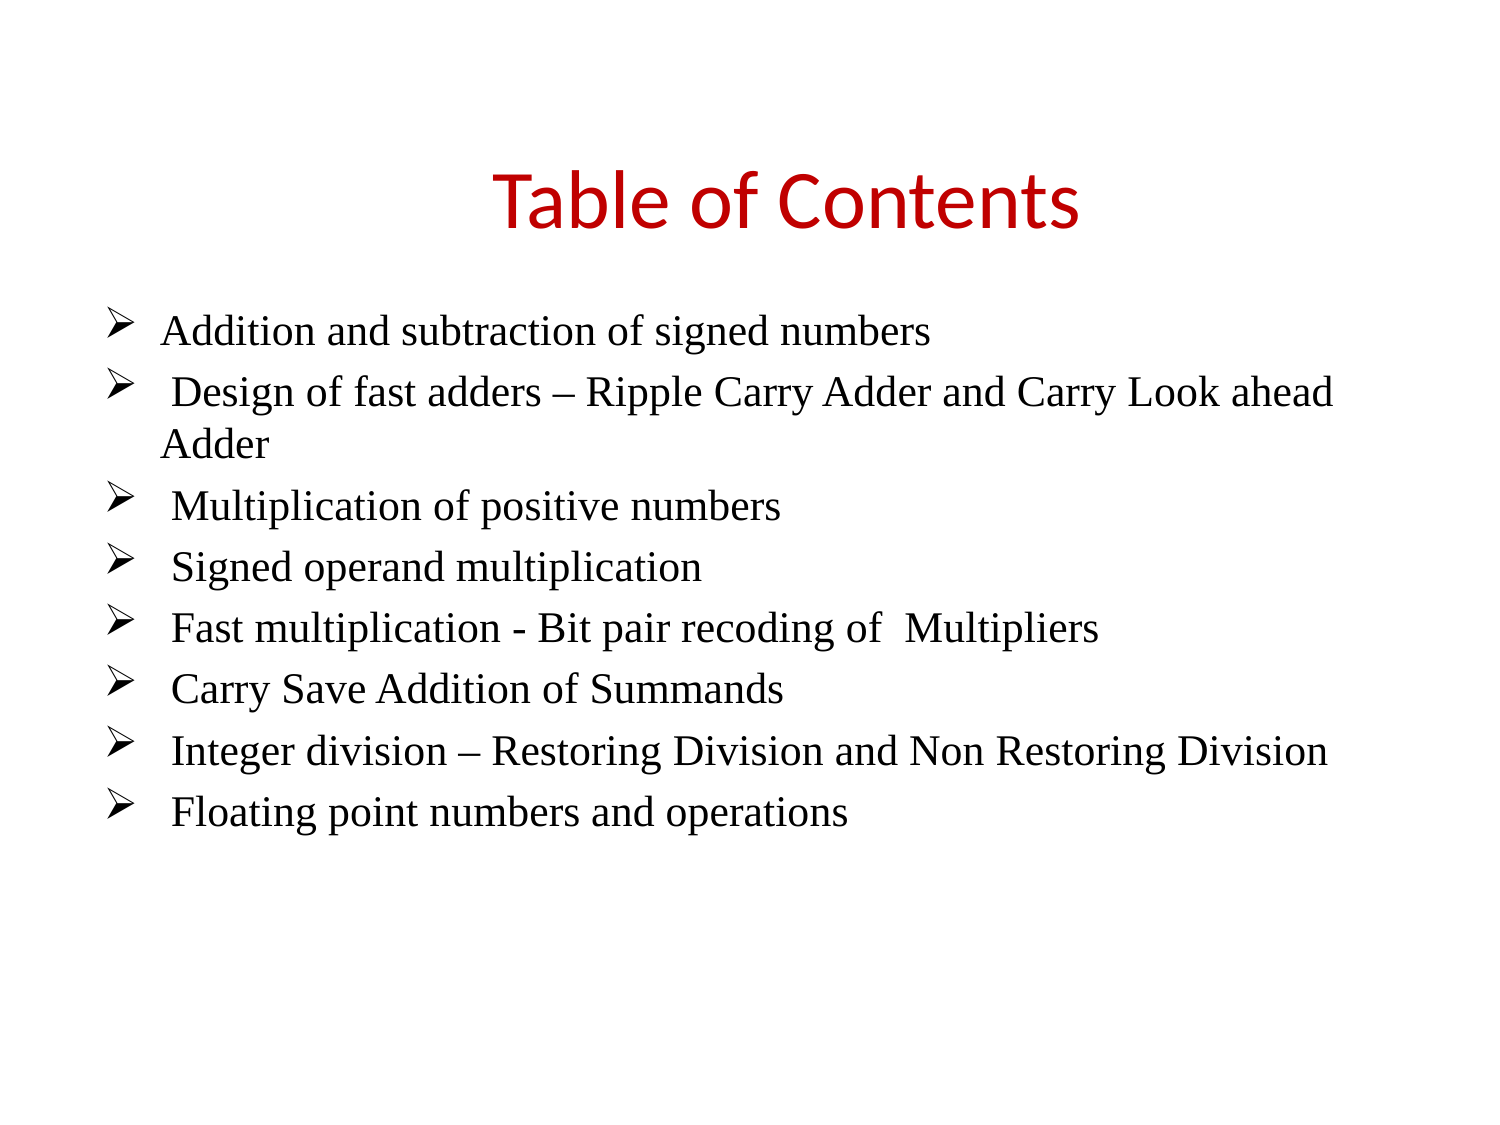

# Table of Contents
Addition and subtraction of signed numbers
 Design of fast adders – Ripple Carry Adder and Carry Look ahead Adder
 Multiplication of positive numbers
 Signed operand multiplication
 Fast multiplication - Bit pair recoding of  Multipliers
 Carry Save Addition of Summands
 Integer division – Restoring Division and Non Restoring Division
 Floating point numbers and operations